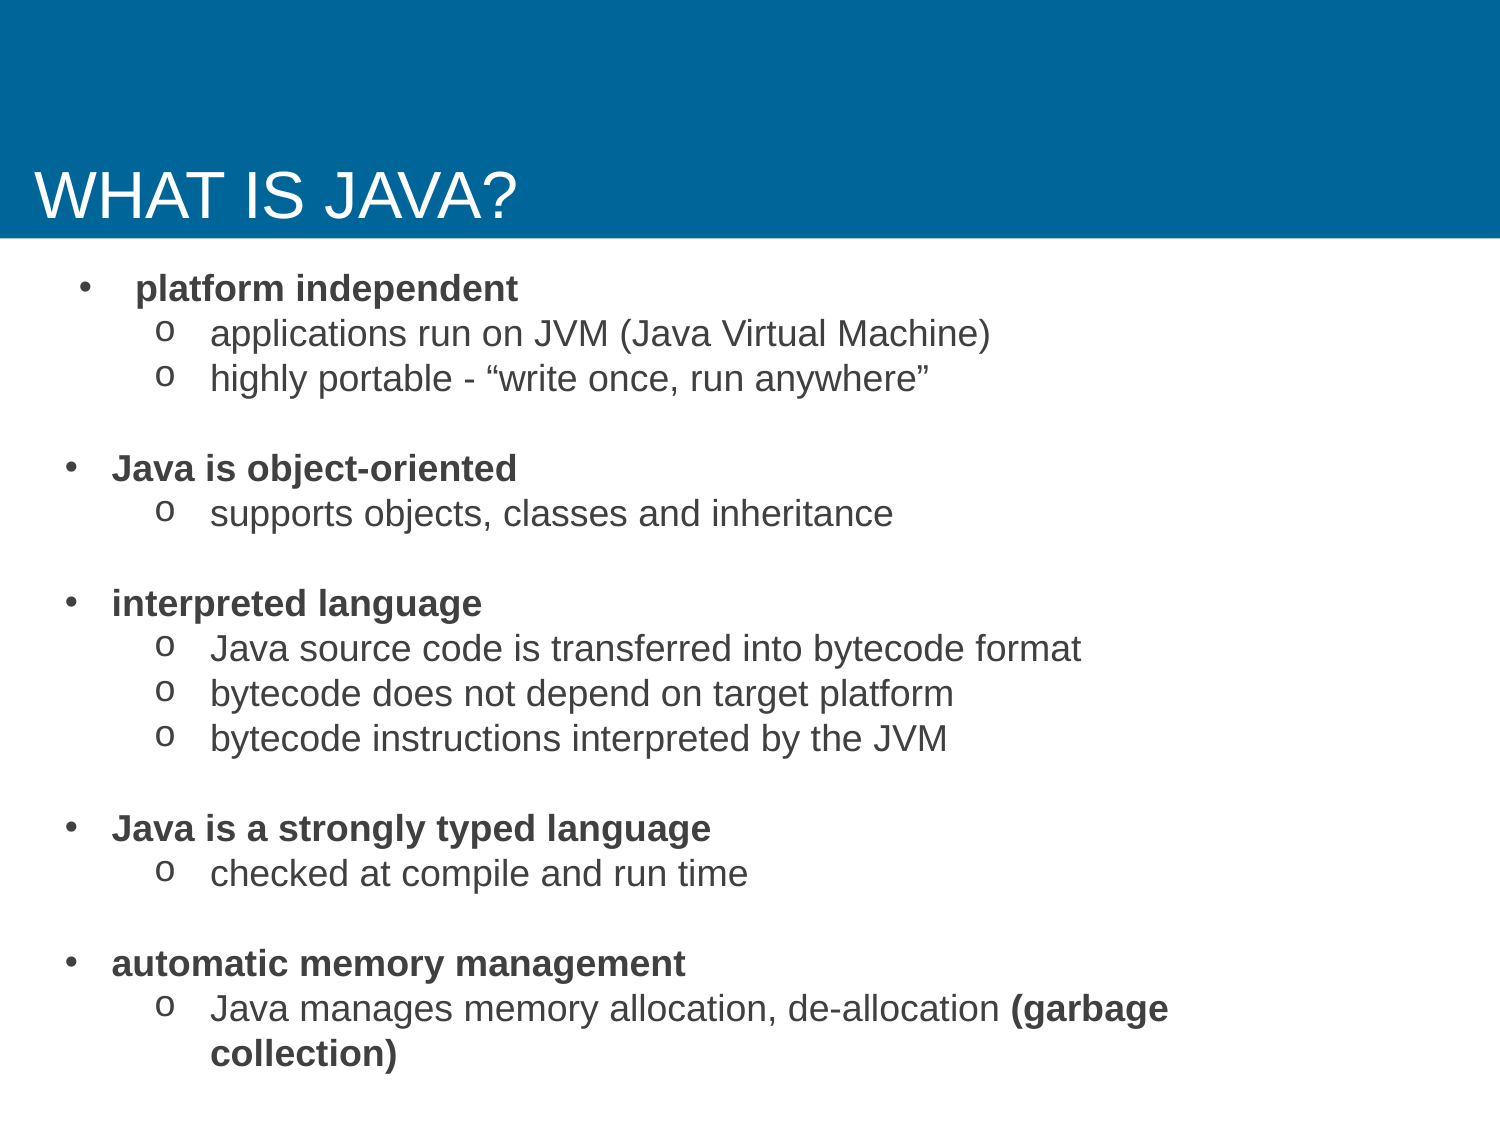

What is Java?
platform independent
applications run on JVM (Java Virtual Machine)
highly portable - “write once, run anywhere”

Java is object-oriented
supports objects, classes and inheritance

interpreted language
Java source code is transferred into bytecode format
bytecode does not depend on target platform
bytecode instructions interpreted by the JVM

Java is a strongly typed language
checked at compile and run time

automatic memory management
Java manages memory allocation, de-allocation (garbage collection)
4